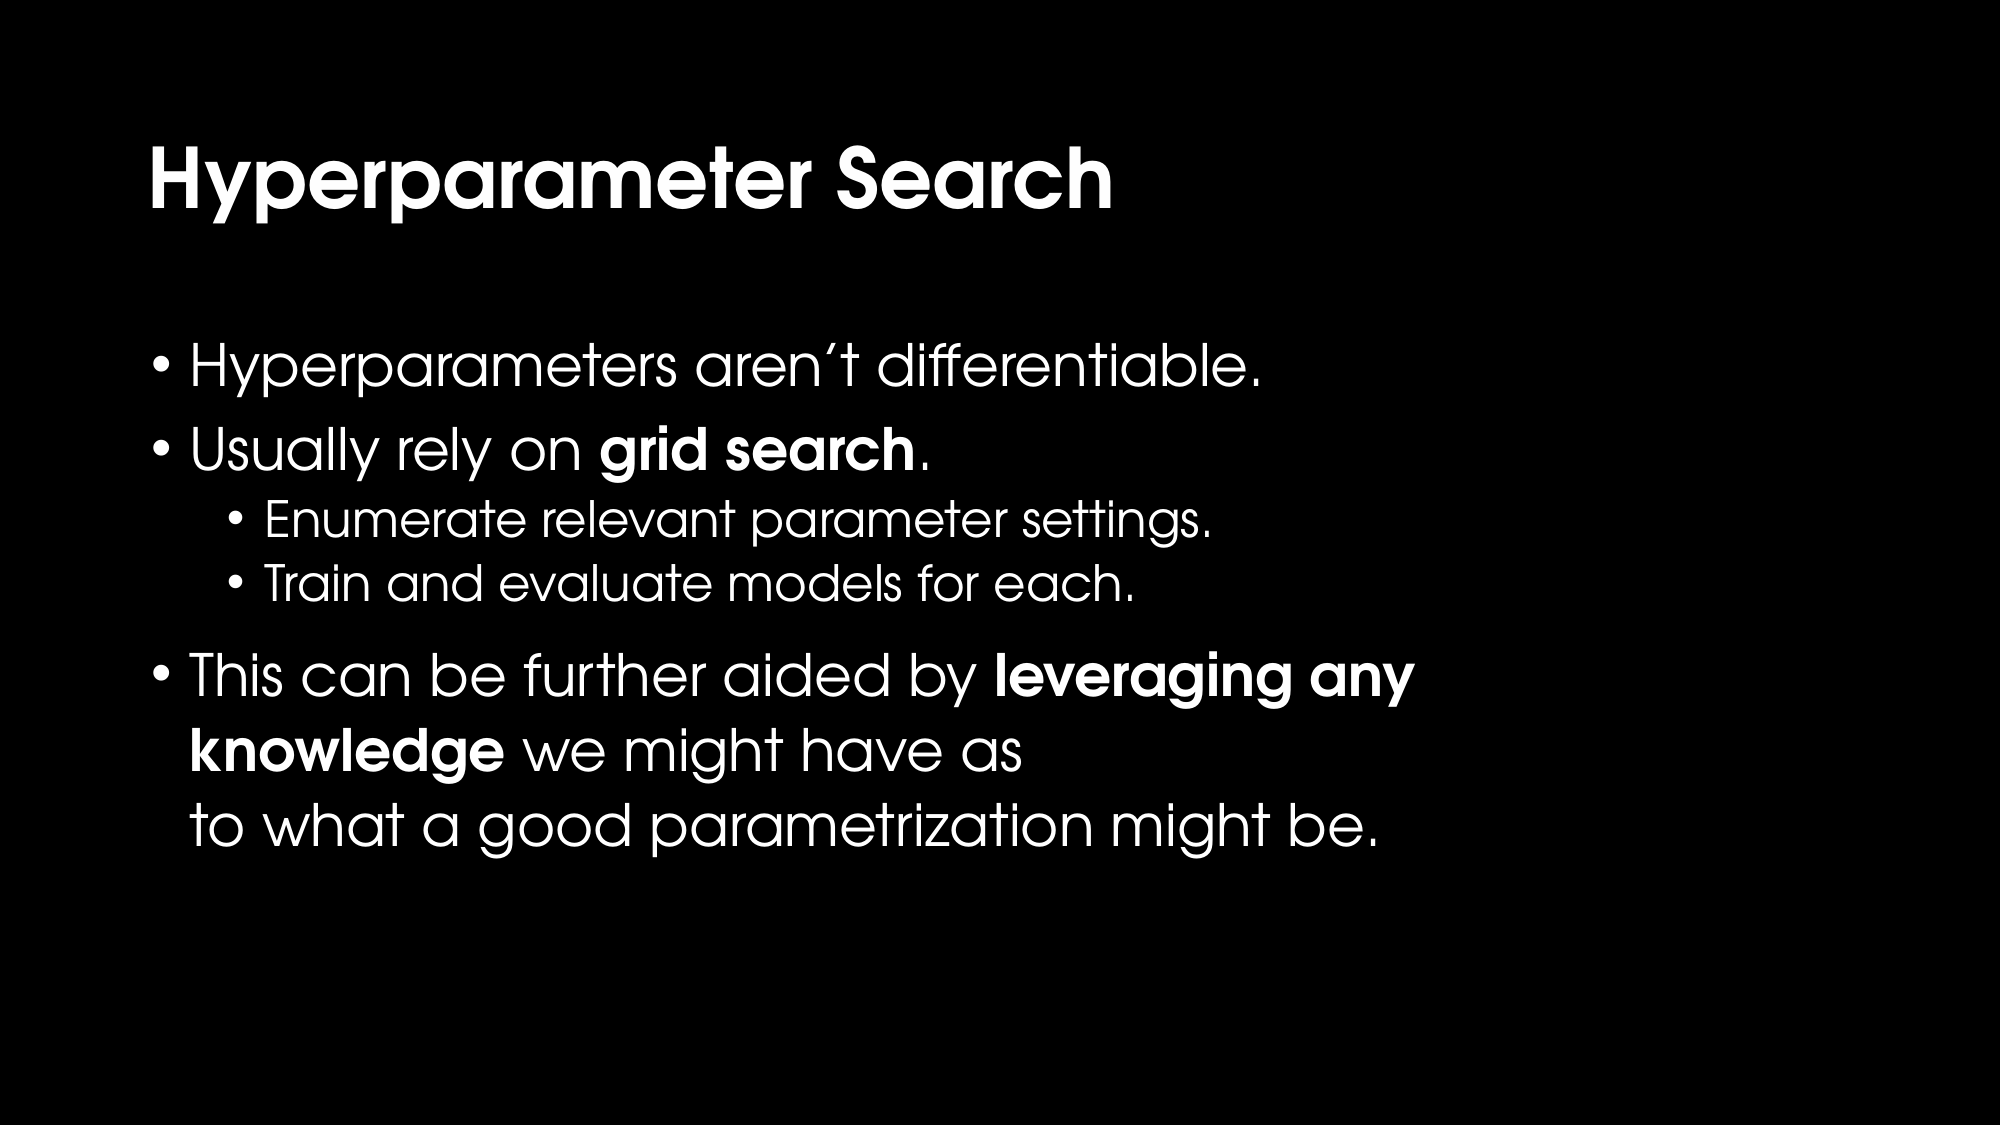

# Hyperparameter Search
Hyperparameters aren’t differentiable.
Usually rely on grid search.
Enumerate relevant parameter settings.
Train and evaluate models for each.
This can be further aided by leveraging any knowledge we might have as
to what a good parametrization might be.